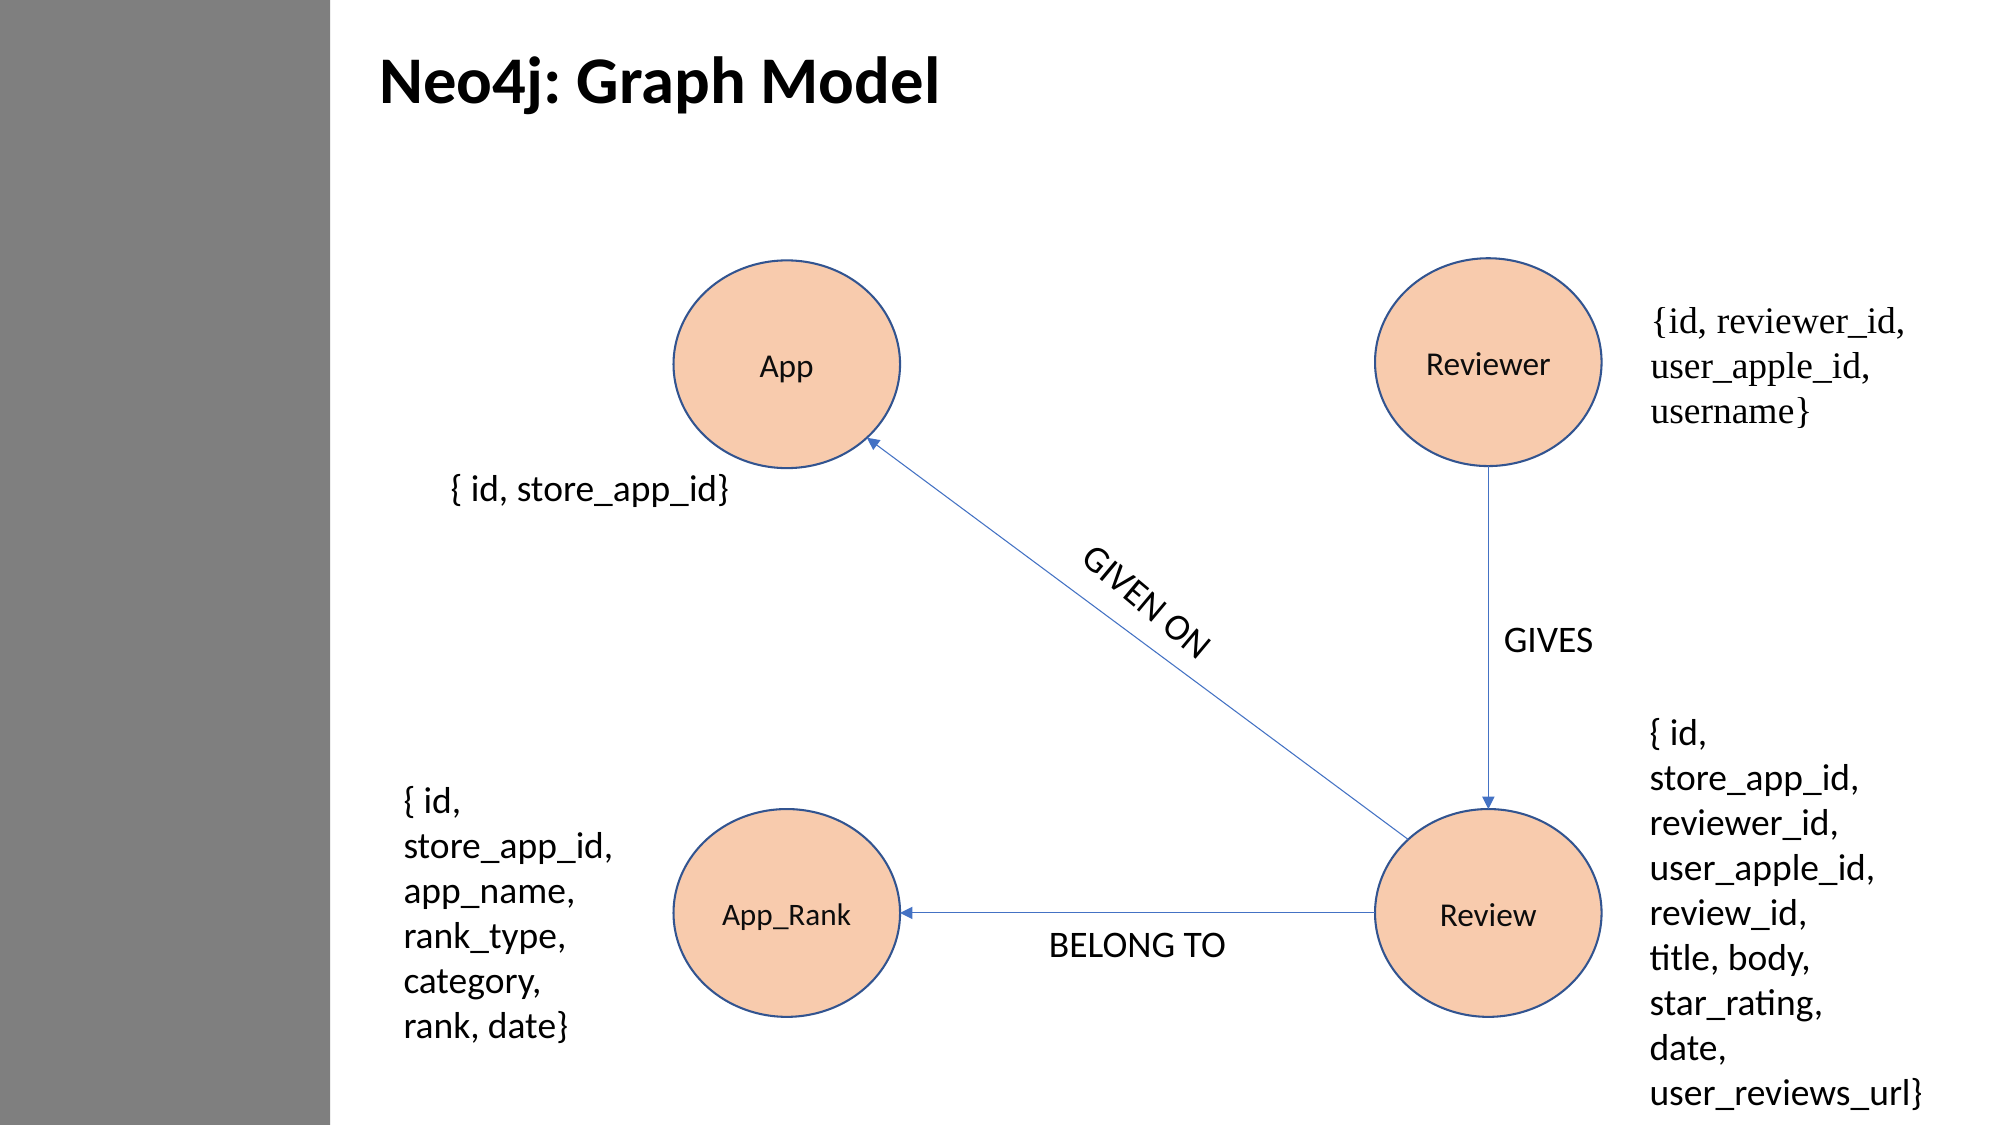

Neo4j: Graph Model
Reviewer
App
{id, reviewer_id,
user_apple_id,
username}
{ id, store_app_id}
GIVEN ON
GIVES
{ id,
store_app_id,
reviewer_id,
user_apple_id,
review_id,
title, body,
star_rating,
date,
user_reviews_url}
{ id,
store_app_id,
app_name,
rank_type,
category,
rank, date}
App_Rank
Review
BELONG TO